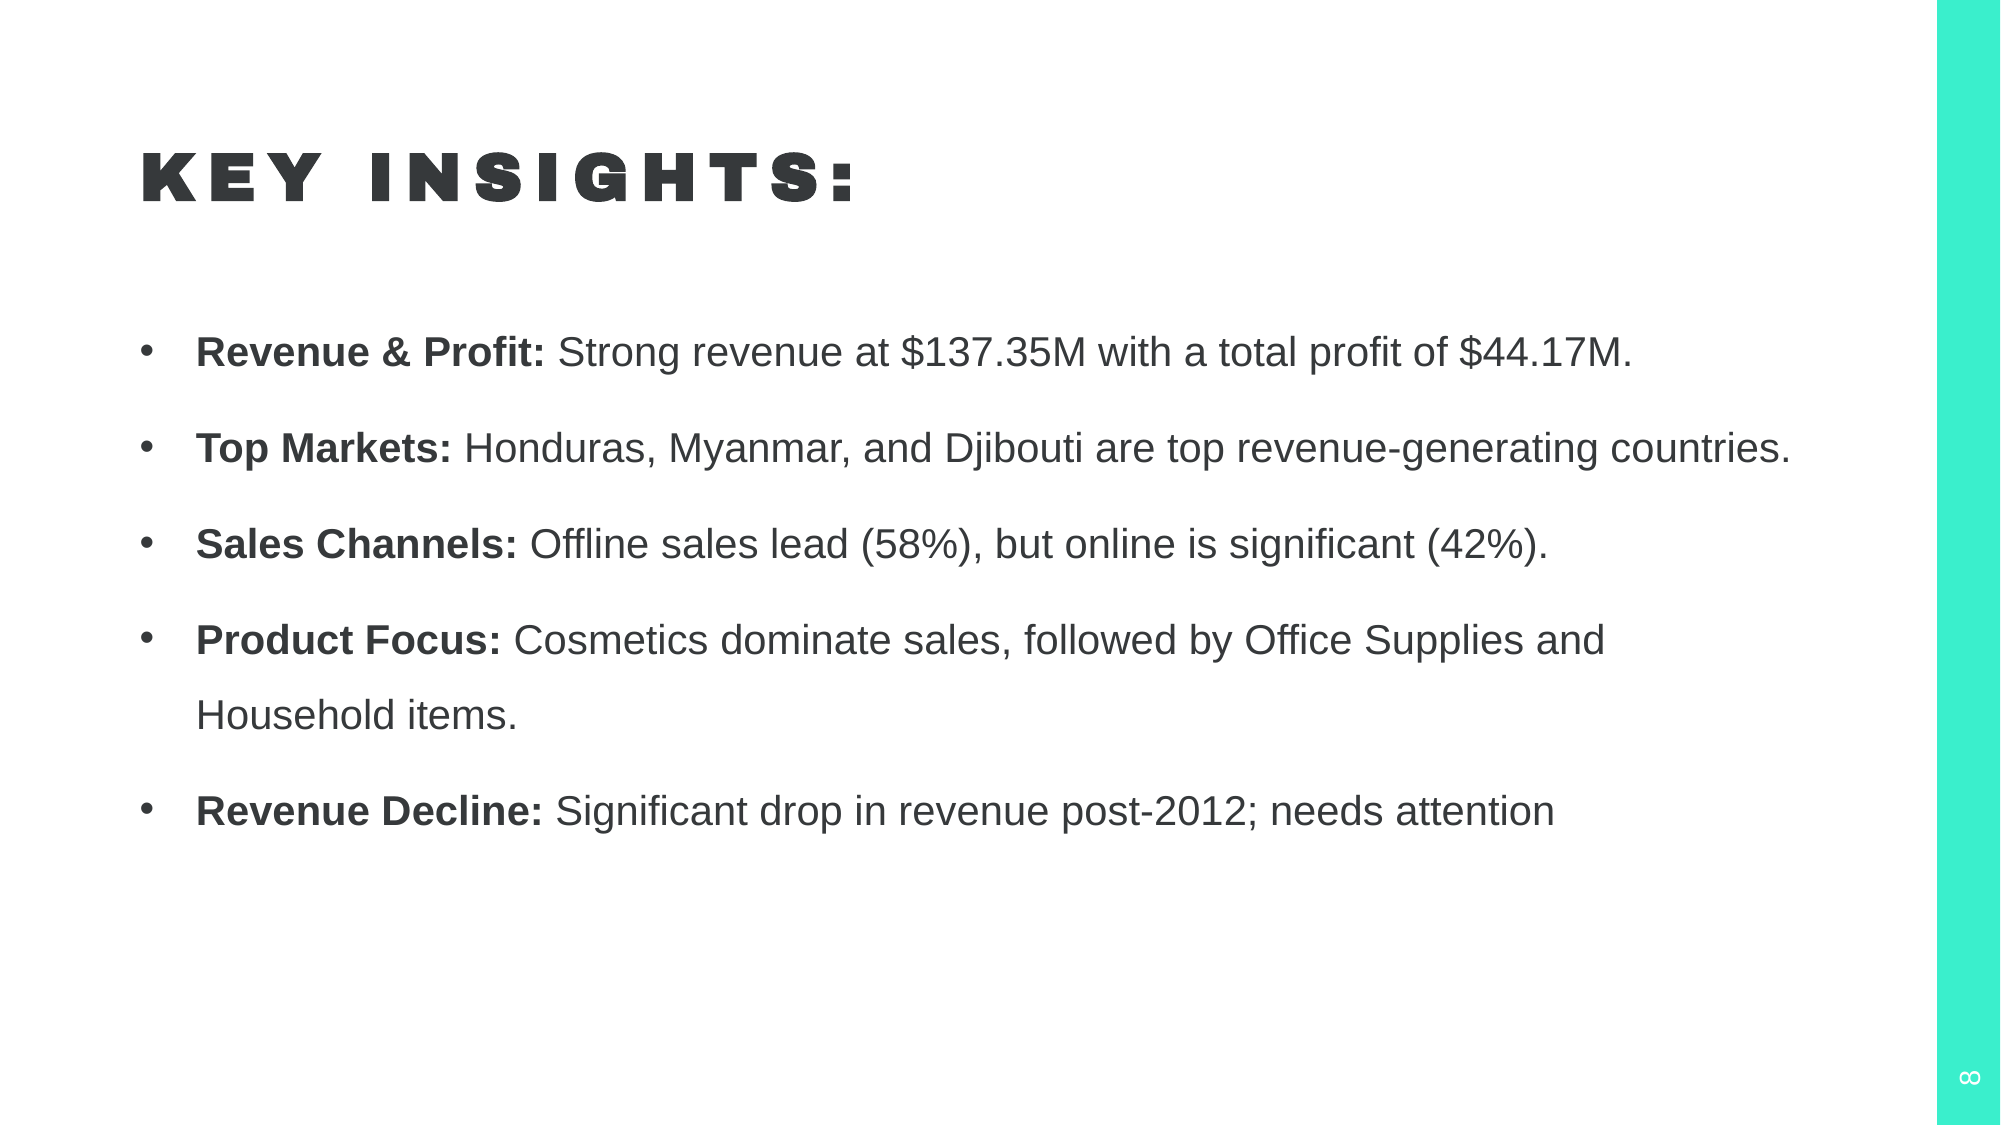

# Key Insights:
Revenue & Profit: Strong revenue at $137.35M with a total profit of $44.17M.
Top Markets: Honduras, Myanmar, and Djibouti are top revenue-generating countries.
Sales Channels: Offline sales lead (58%), but online is significant (42%).
Product Focus: Cosmetics dominate sales, followed by Office Supplies and Household items.
Revenue Decline: Significant drop in revenue post-2012; needs attention

8